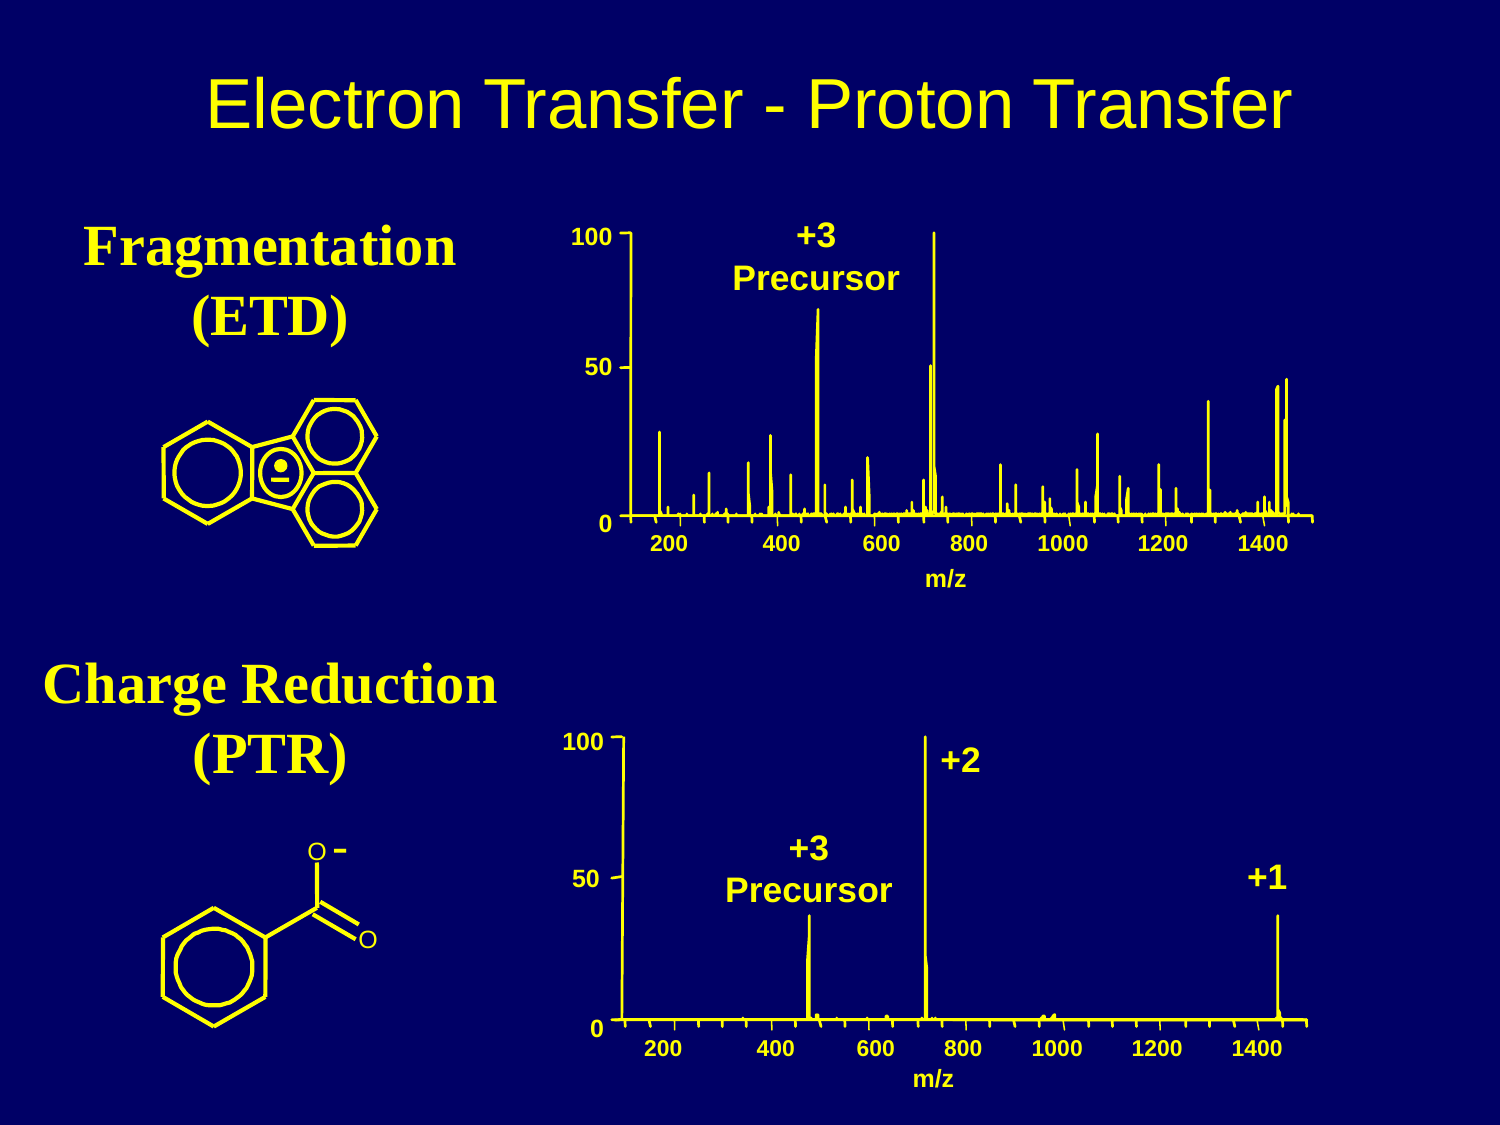

Electron Transfer - Proton Transfer
Fragmentation(ETD)

+3
Precursor
100

50

0

200
400
600
800
1000
1200
1400
m/z
Charge Reduction (PTR)

100

+2
+2

-
O

O

+3
Precursor

+1
+1
50

0

200
400
600
800
1000
1200
1400
m/z